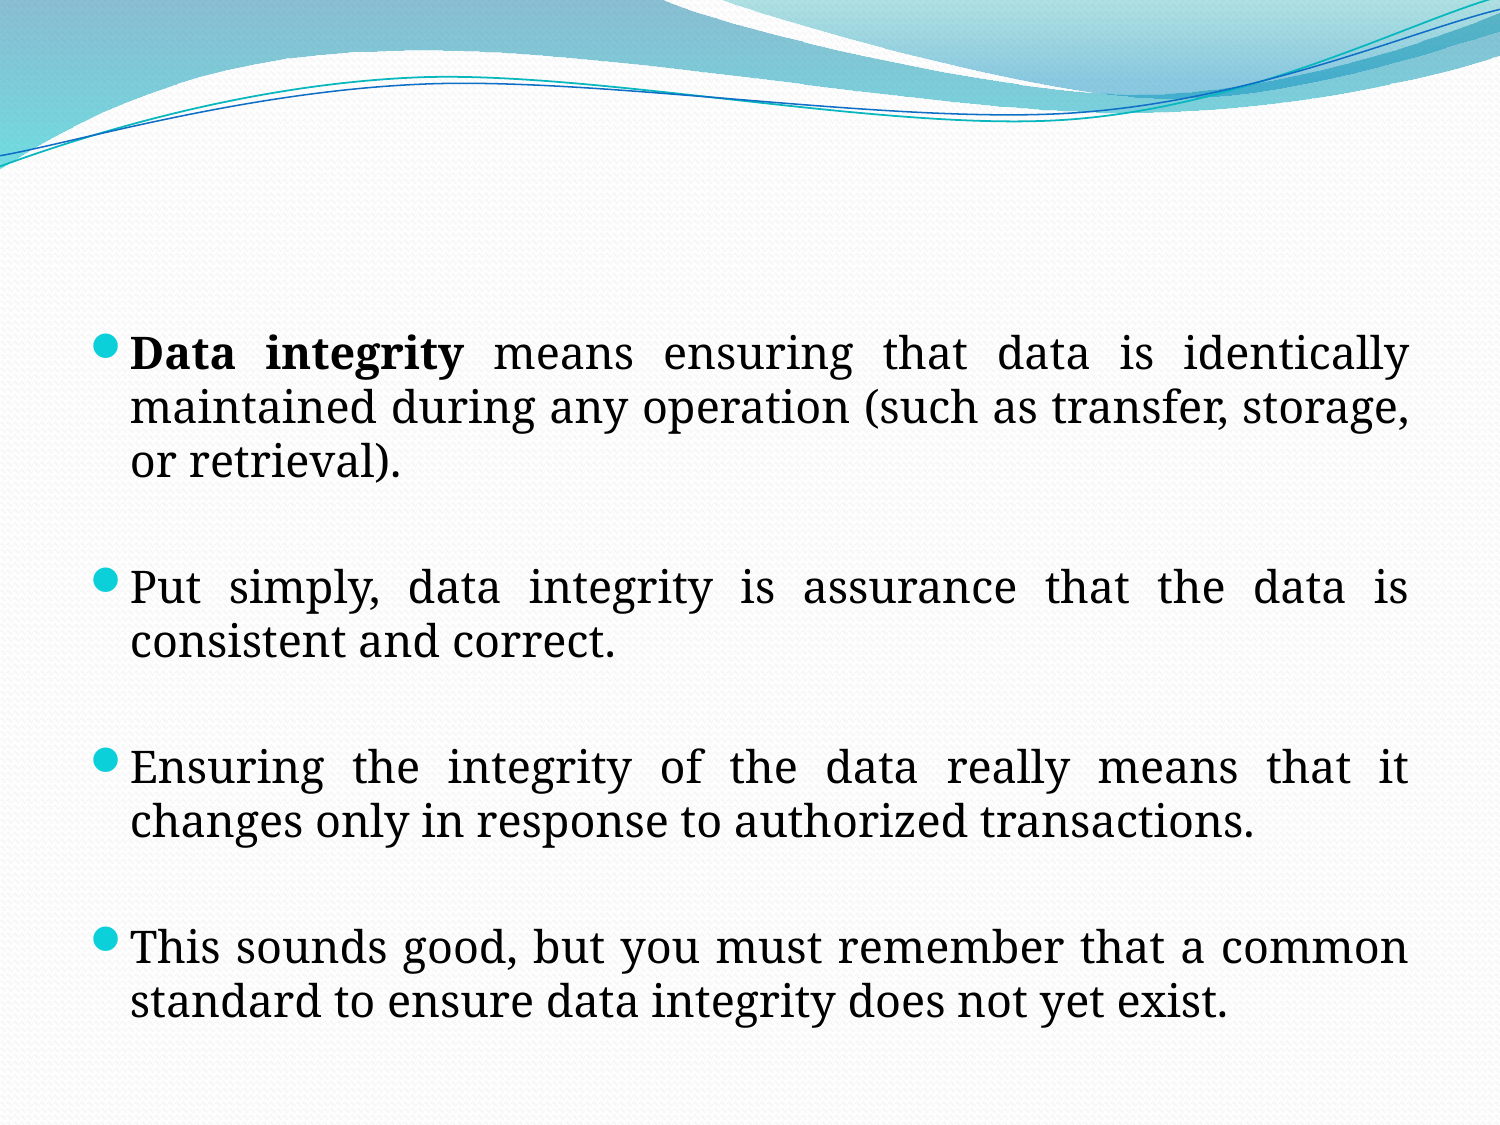

#
Data integrity means ensuring that data is identically maintained during any operation (such as transfer, storage, or retrieval).

Put simply, data integrity is assurance that the data is consistent and correct.

Ensuring the integrity of the data really means that it changes only in response to authorized transactions.

This sounds good, but you must remember that a common standard to ensure data integrity does not yet exist.